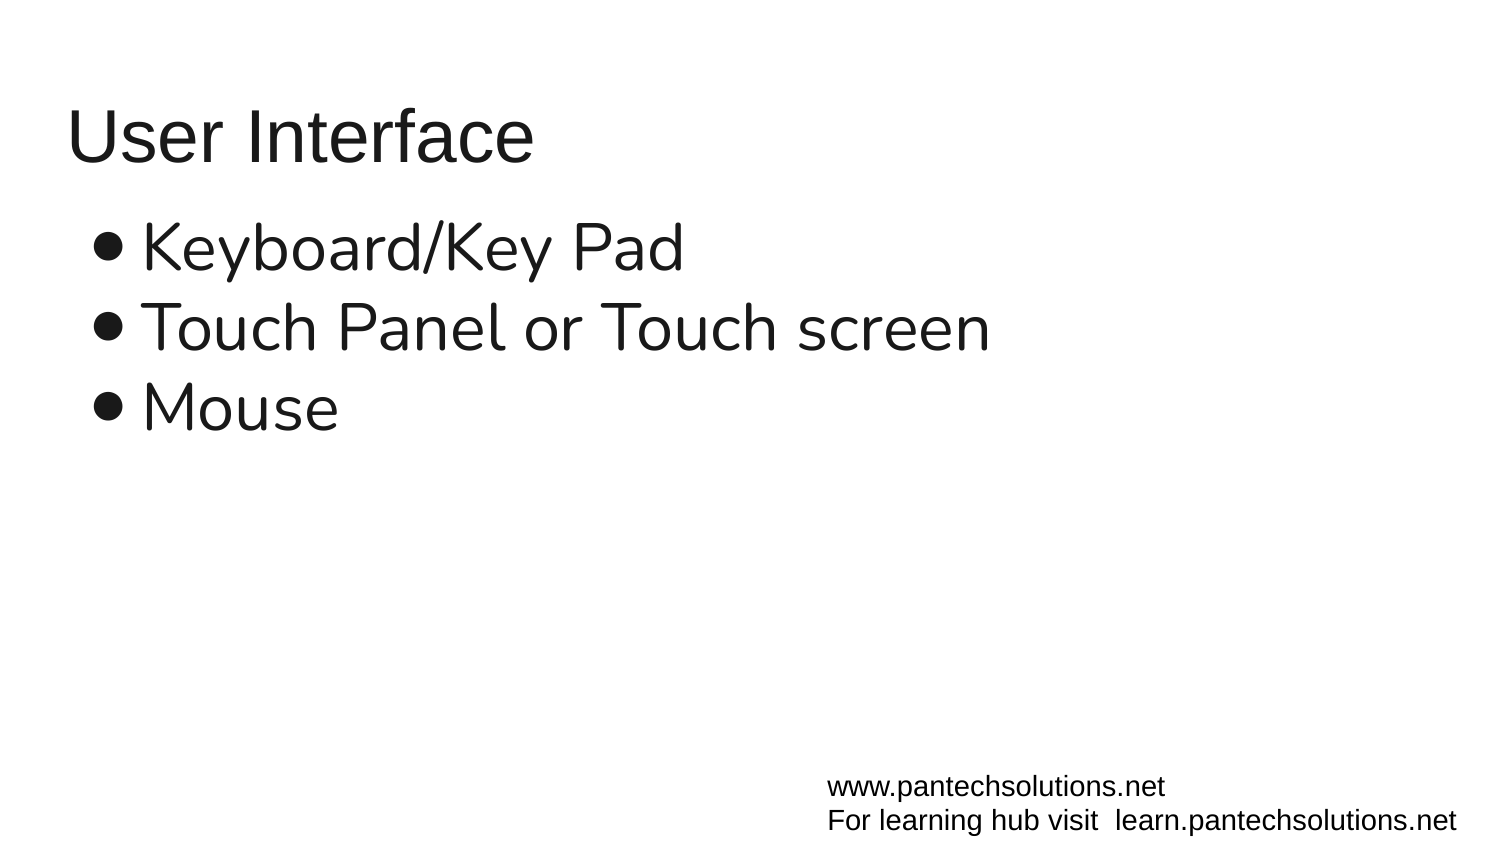

# User Interface
Keyboard/Key Pad
Touch Panel or Touch screen
Mouse

www.pantechsolutions.net
For learning hub visit  learn.pantechsolutions.net